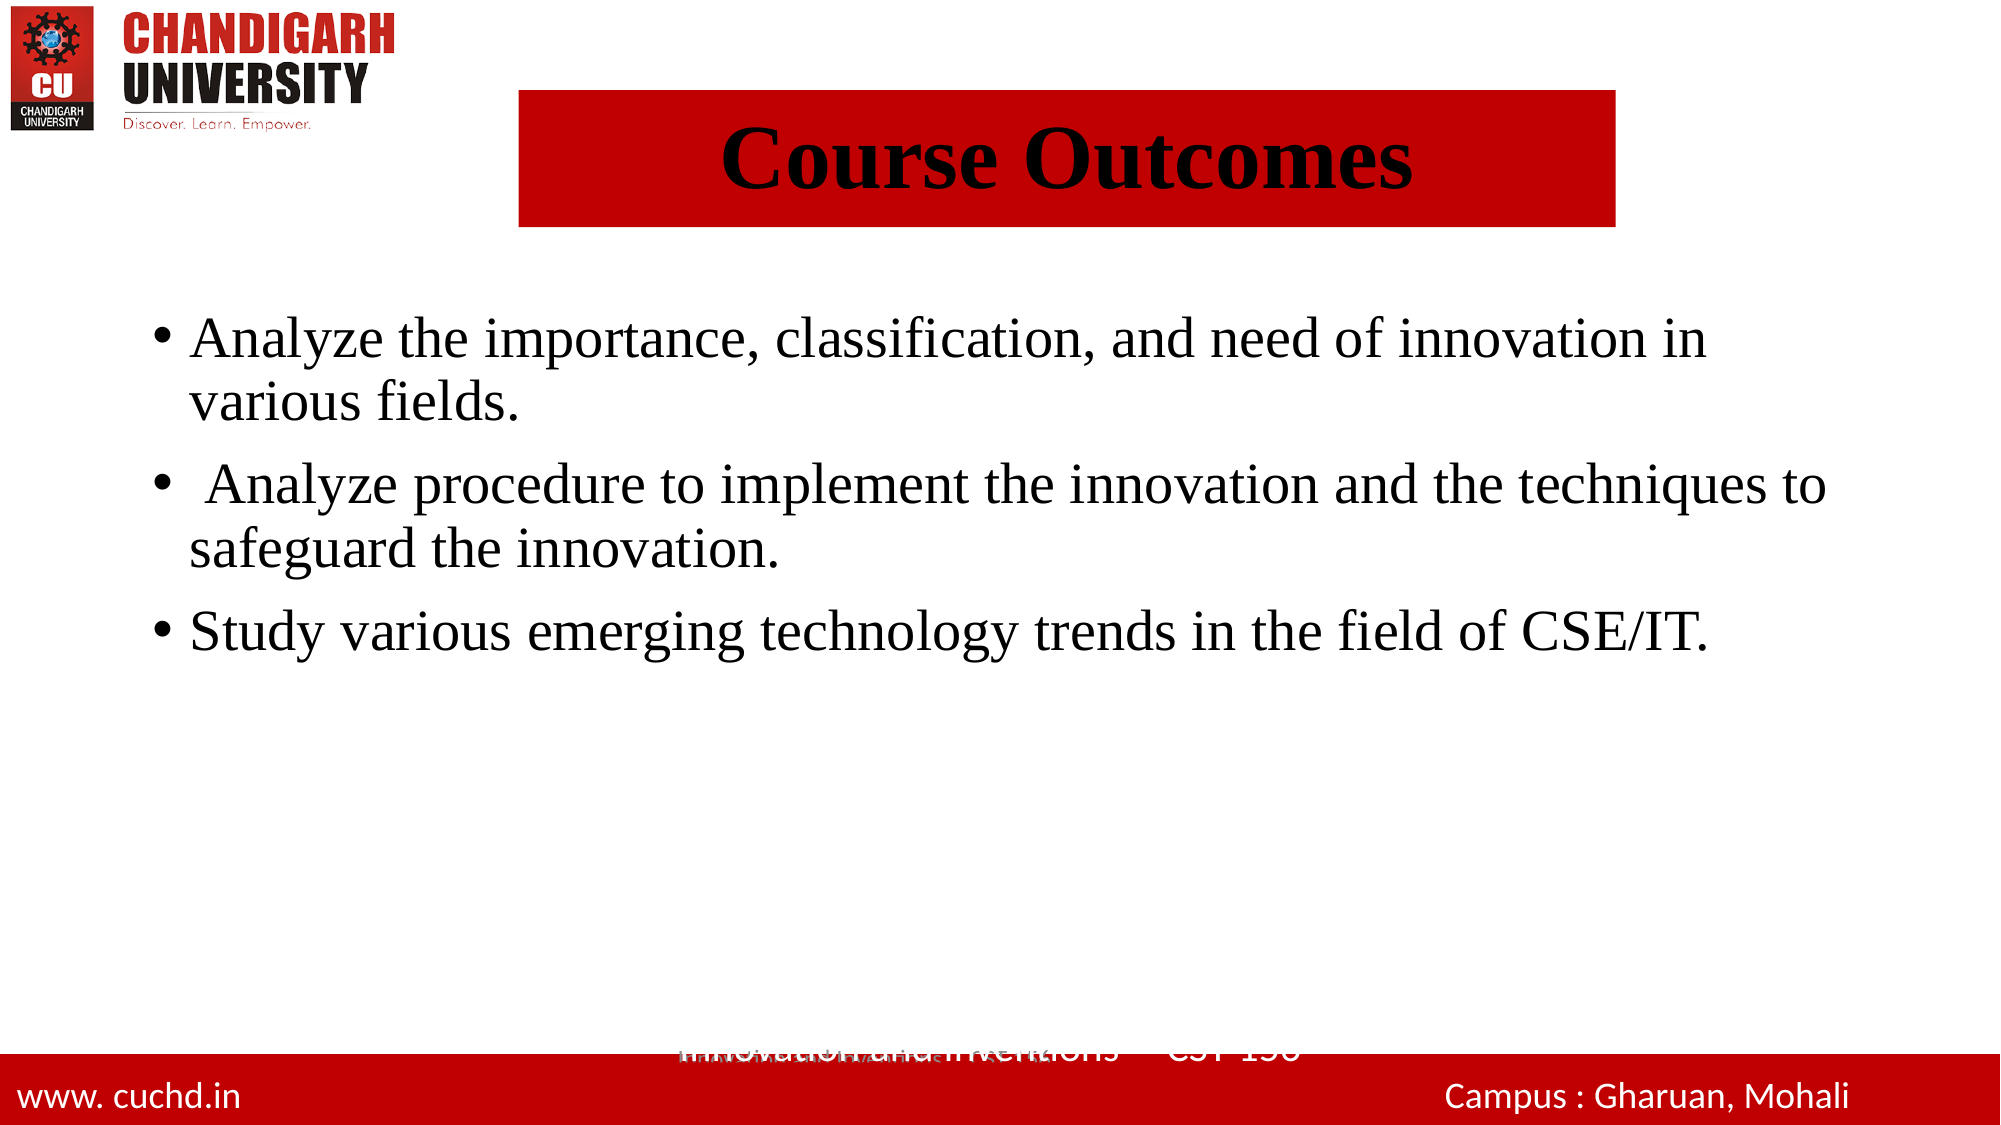

# Course Outcomes
Analyze the importance, classification, and need of innovation in various fields.
 Analyze procedure to implement the innovation and the techniques to safeguard the innovation.
Study various emerging technology trends in the field of CSE/IT.

10/26/2018
Innovation and Inventions     CST 156
www. cuchd.in                                                                                       Campus : Gharaun, Mohali
11
11
11
www. cuchd.in                                                                                                                                                     Campus : Gharuan, Mohali
www. cuchd.in                                                                                                                                              Campus : Gharuan, Mohali
Innovation and Inventions     CST 156
www. cuchd.in                                                                                                                                              Campus : Gharuan, Mohali
www. cuchd.in                                                                                                                                              Campus : Gharuan, Mohali